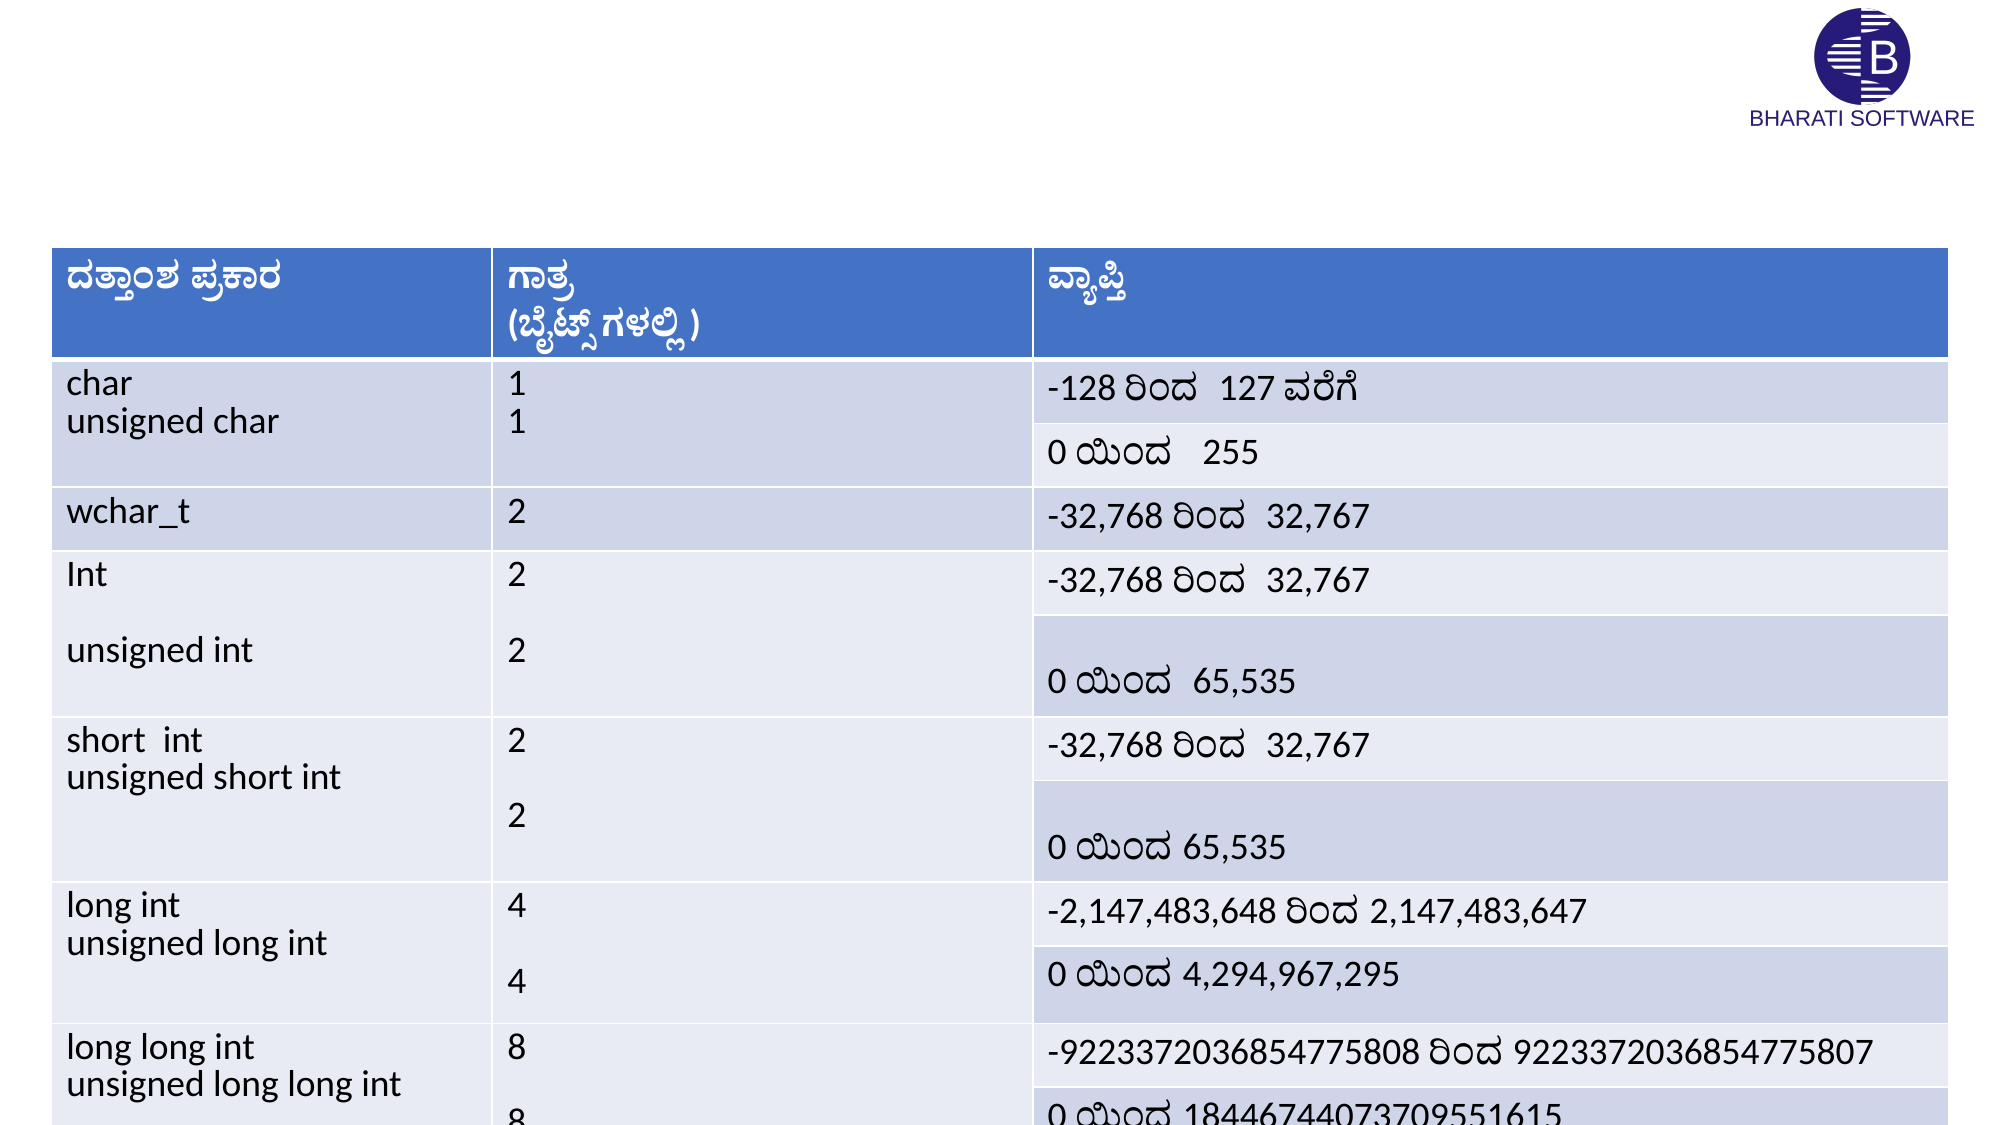

| ದತ್ತಾಂಶ ಪ್ರಕಾರ | ಗಾತ್ರ (ಬೈಟ್ಸ್ ಗಳಲ್ಲಿ ) | ವ್ಯಾಪ್ತಿ |
| --- | --- | --- |
| char unsigned char | 1 1 | -128 ರಿಂದ 127 ವರೆಗೆ |
|  |  | 0 ಯಿಂದ 255 |
| wchar\_t | 2 | -32,768 ರಿಂದ 32,767 |
| Int unsigned int | 2 2 | -32,768 ರಿಂದ 32,767 |
|  |  | 0 ಯಿಂದ 65,535 |
| short int unsigned short int | 2 2 | -32,768 ರಿಂದ 32,767 |
|  |  | 0 ಯಿಂದ 65,535 |
| long int unsigned long int | 4 4 | -2,147,483,648 ರಿಂದ 2,147,483,647 |
|  |  | 0 ಯಿಂದ 4,294,967,295 |
| long long int unsigned long long int | 8 8 | -9223372036854775808 ರಿಂದ 9223372036854775807 |
|  |  | 0 ಯಿಂದ 18446744073709551615 |
| float | 4 | -3.4028235E+38 ಯಿಂದ 3.4028235E+38 |
| double | 4 | -3.4028235E+38 ಯಿಂದ 3.4028235E+38 |
| long double | 4 | -3.4028235E+38 ಯಿಂದ 3.4028235E+38 |
| bool | 1 | 0 ಅಥವಾ 1 |
#
Copyright © 2020-21 BHARATI SOFTWARE All Rights Reserved